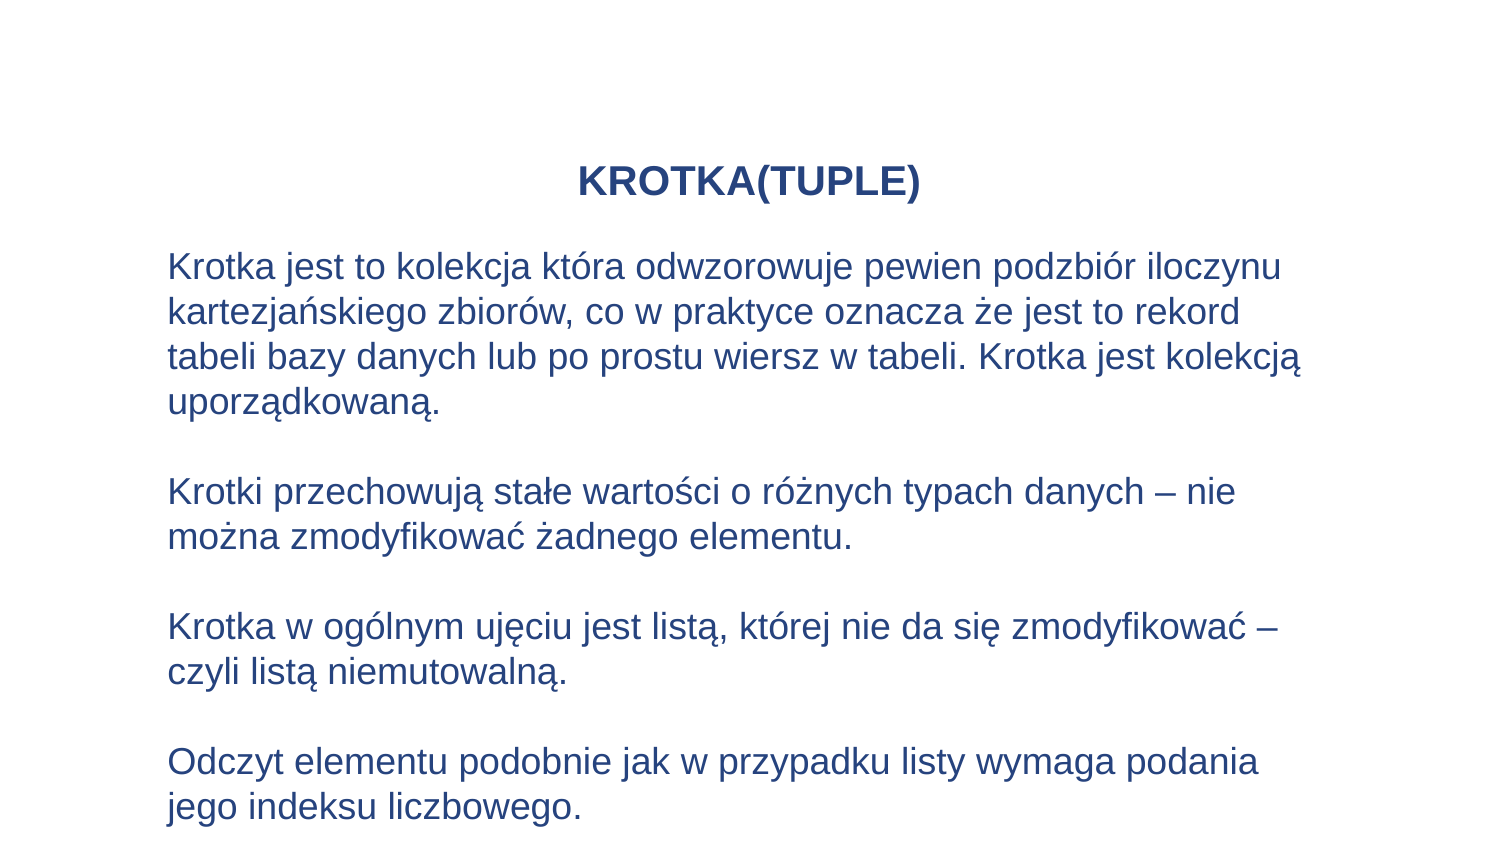

# KROTKA(TUPLE)
Krotka jest to kolekcja która odwzorowuje pewien podzbiór iloczynu kartezjańskiego zbiorów, co w praktyce oznacza że jest to rekord tabeli bazy danych lub po prostu wiersz w tabeli. Krotka jest kolekcją uporządkowaną.

Krotki przechowują stałe wartości o różnych typach danych – nie można zmodyfikować żadnego elementu.

Krotka w ogólnym ujęciu jest listą, której nie da się zmodyfikować – czyli listą niemutowalną.

Odczyt elementu podobnie jak w przypadku listy wymaga podania jego indeksu liczbowego.